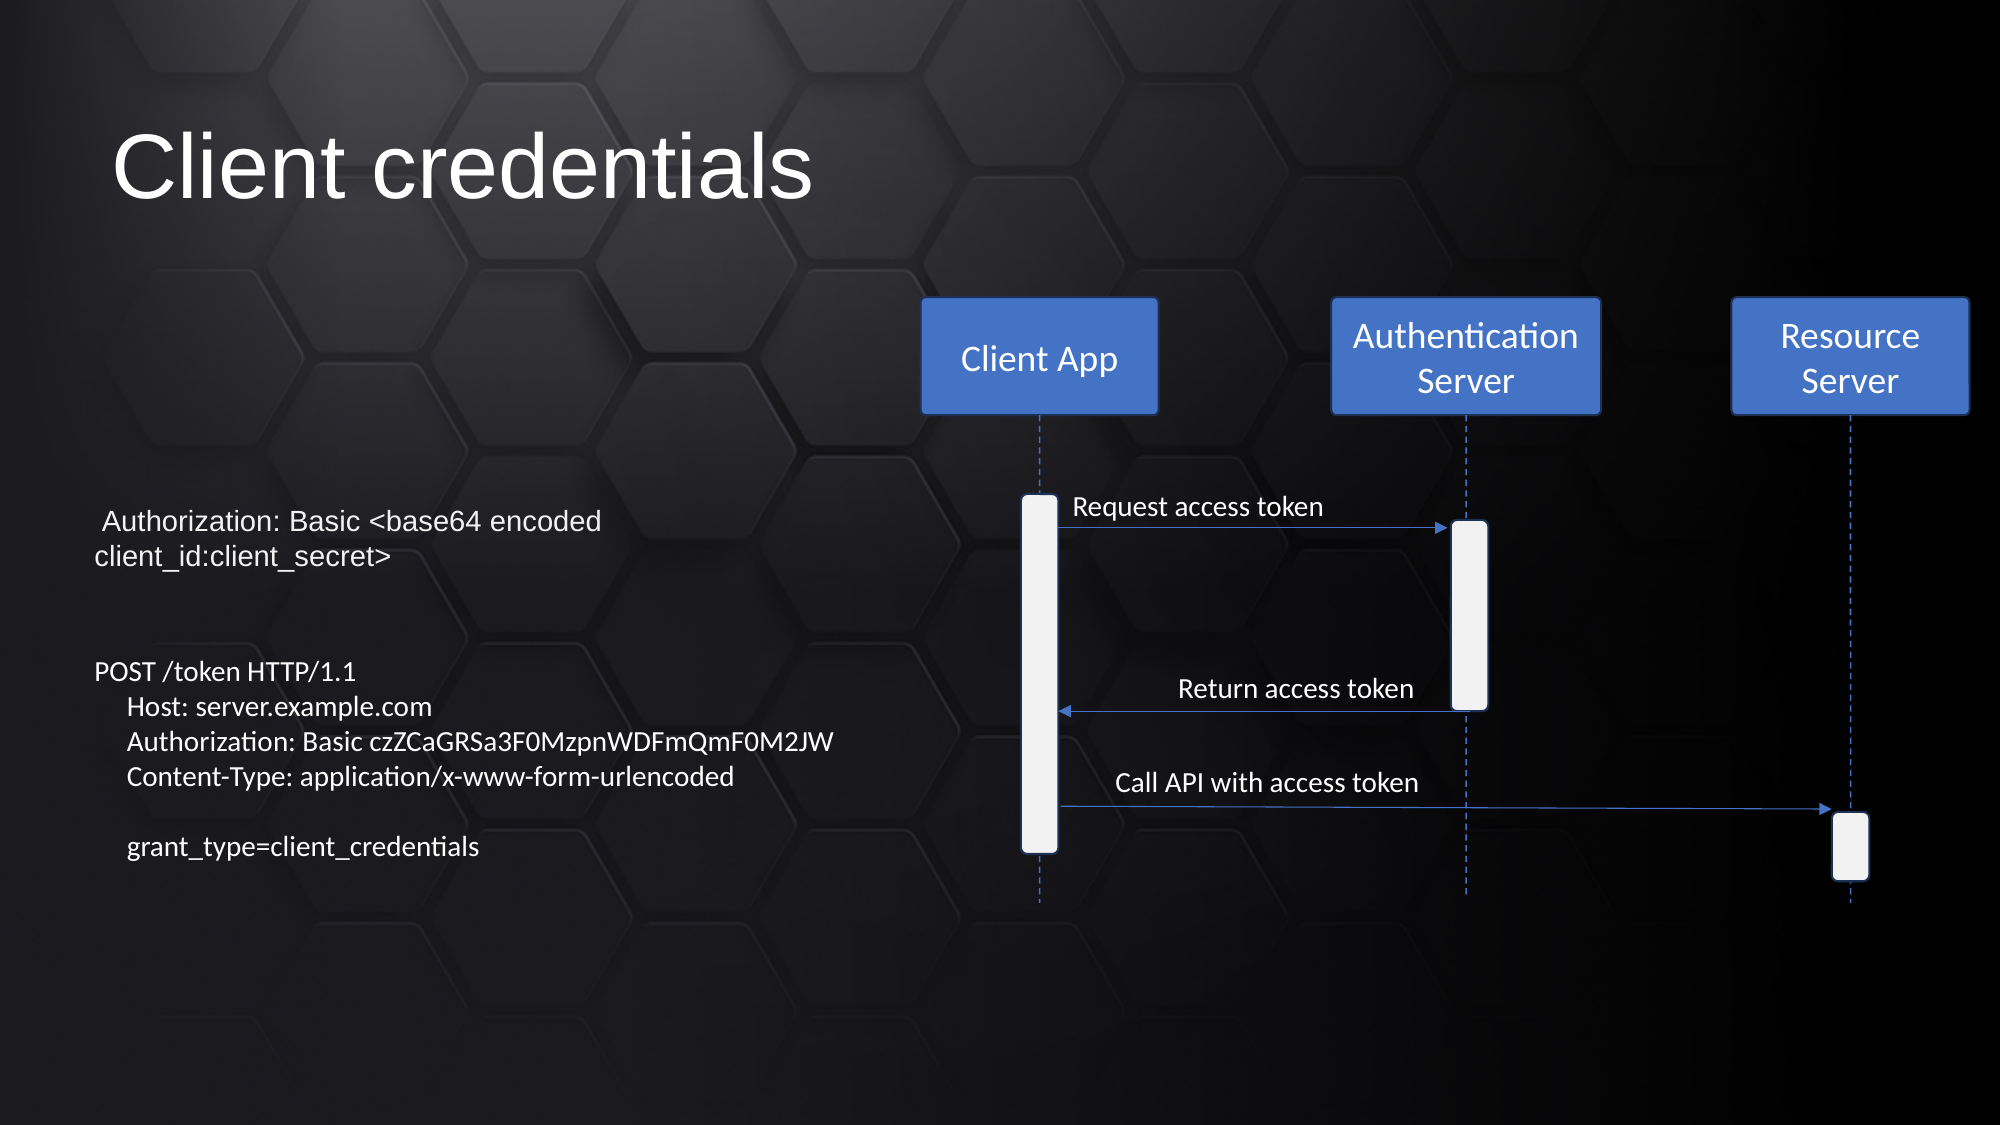

# Client credentials
Client App
Authentication Server
Resource Server
Request access token
 Authorization: Basic <base64 encoded client_id:client_secret>

POST /token HTTP/1.1
     Host: server.example.com
     Authorization: Basic czZCaGRSa3F0MzpnWDFmQmF0M2JW
     Content-Type: application/x-www-form-urlencoded

     grant_type=client_credentials

Return access token
Call API with access token